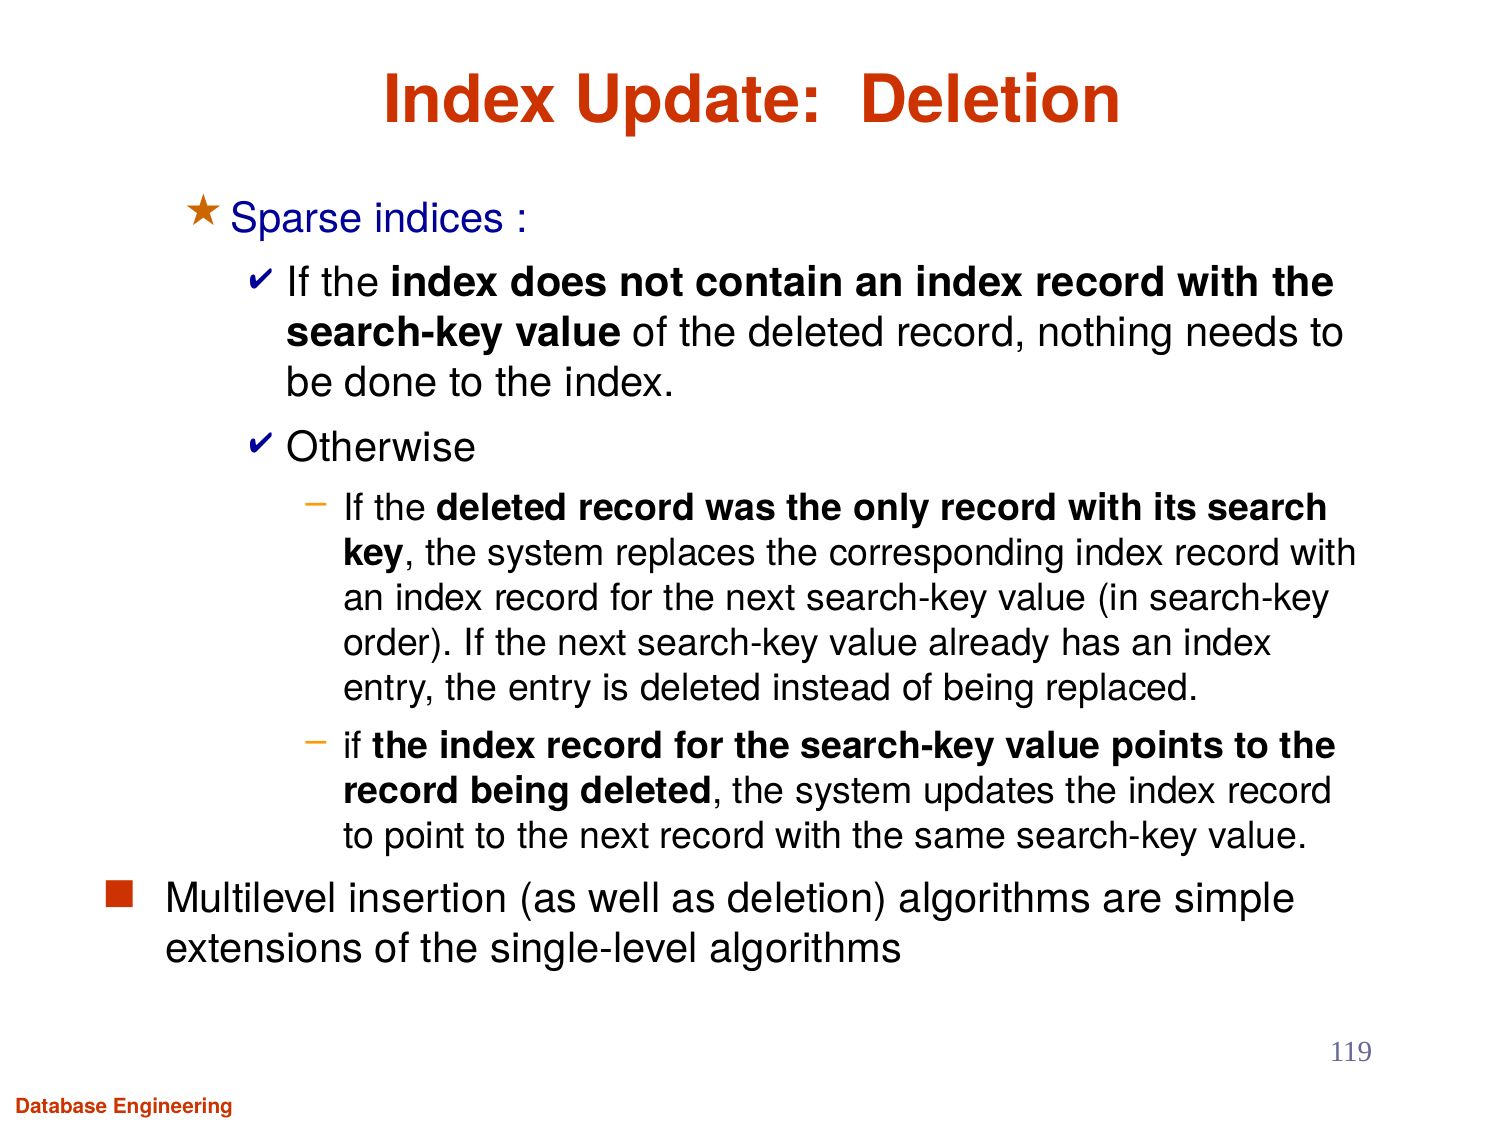

# Index Update:  Deletion
Sparse indices :
If the index does not contain an index record with the search-key value of the deleted record, nothing needs to be done to the index.
Otherwise
If the deleted record was the only record with its search key, the system replaces the corresponding index record with an index record for the next search-key value (in search-key order). If the next search-key value already has an index entry, the entry is deleted instead of being replaced.
if the index record for the search-key value points to the record being deleted, the system updates the index record to point to the next record with the same search-key value.
Multilevel insertion (as well as deletion) algorithms are simple extensions of the single-level algorithms

119